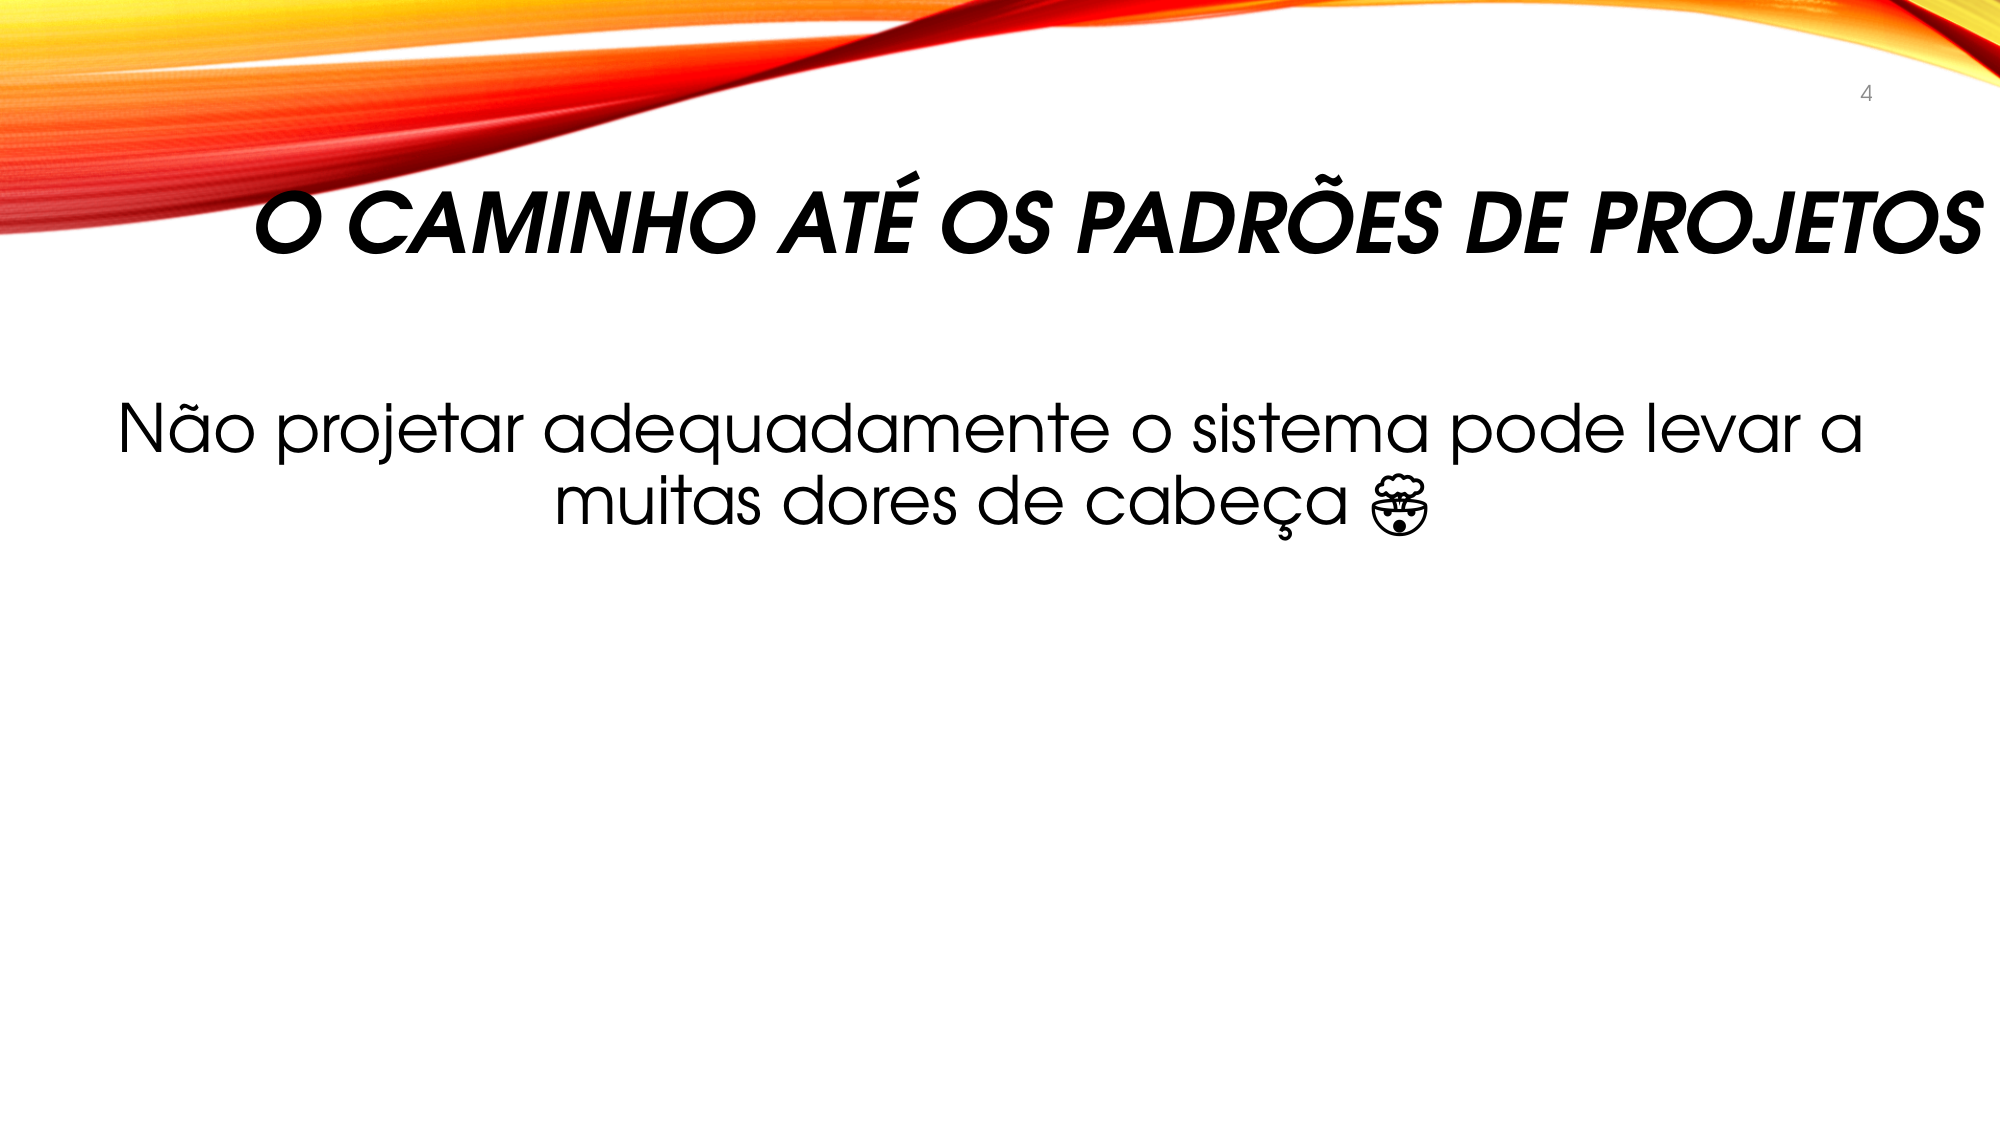

4
# O caminho até os padrões de projetos
Não projetar adequadamente o sistema pode levar a muitas dores de cabeça 🤯